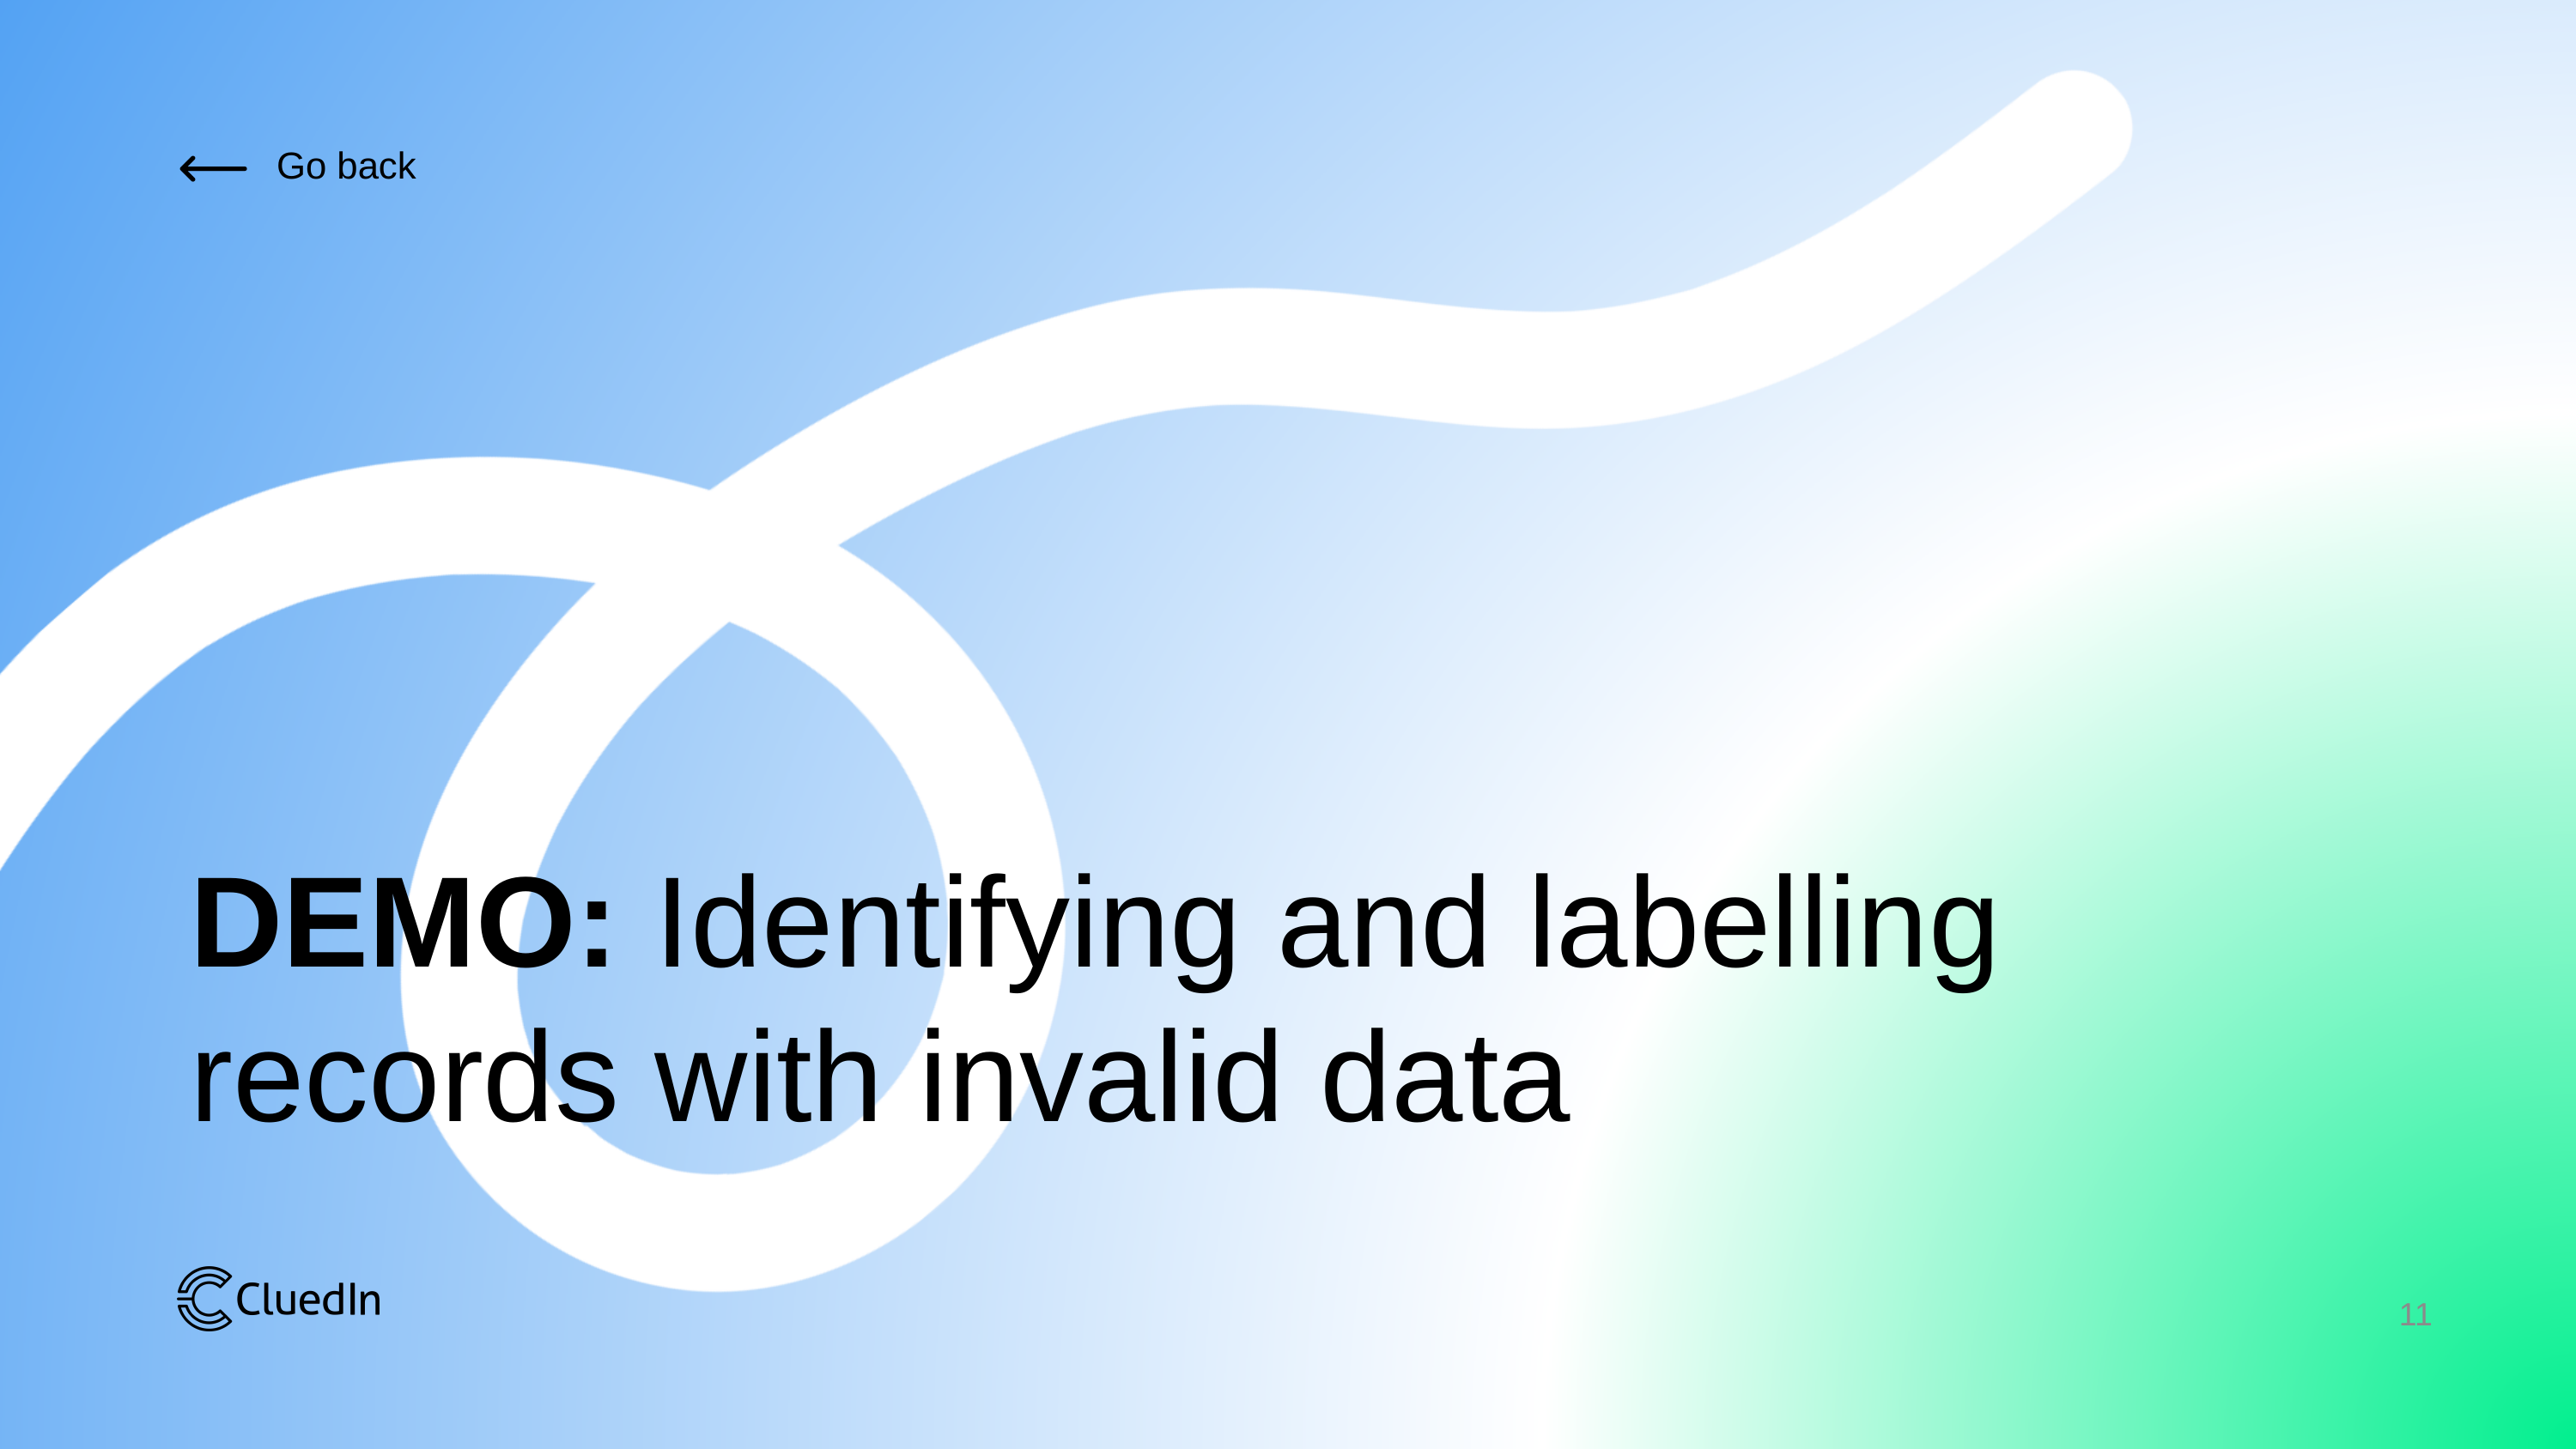

DEMO: Identifying and labelling records with invalid data
11